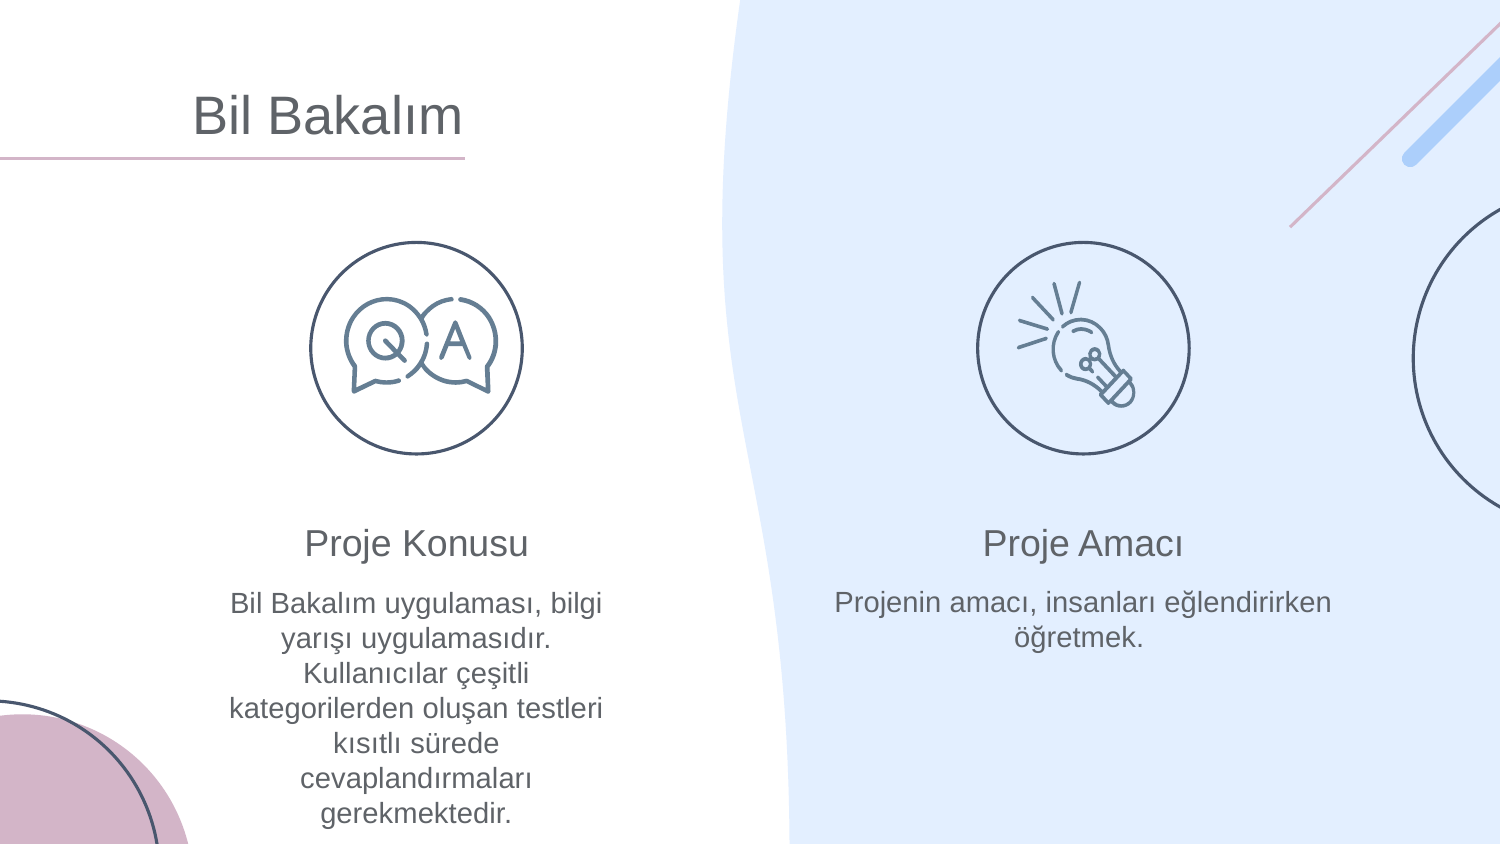

# Bil Bakalım

Proje Konusu
Proje Amacı
Projenin amacı, insanları eğlendirirken öğretmek.
Bil Bakalım uygulaması, bilgi yarışı uygulamasıdır. Kullanıcılar çeşitli kategorilerden oluşan testleri kısıtlı sürede cevaplandırmaları gerekmektedir.